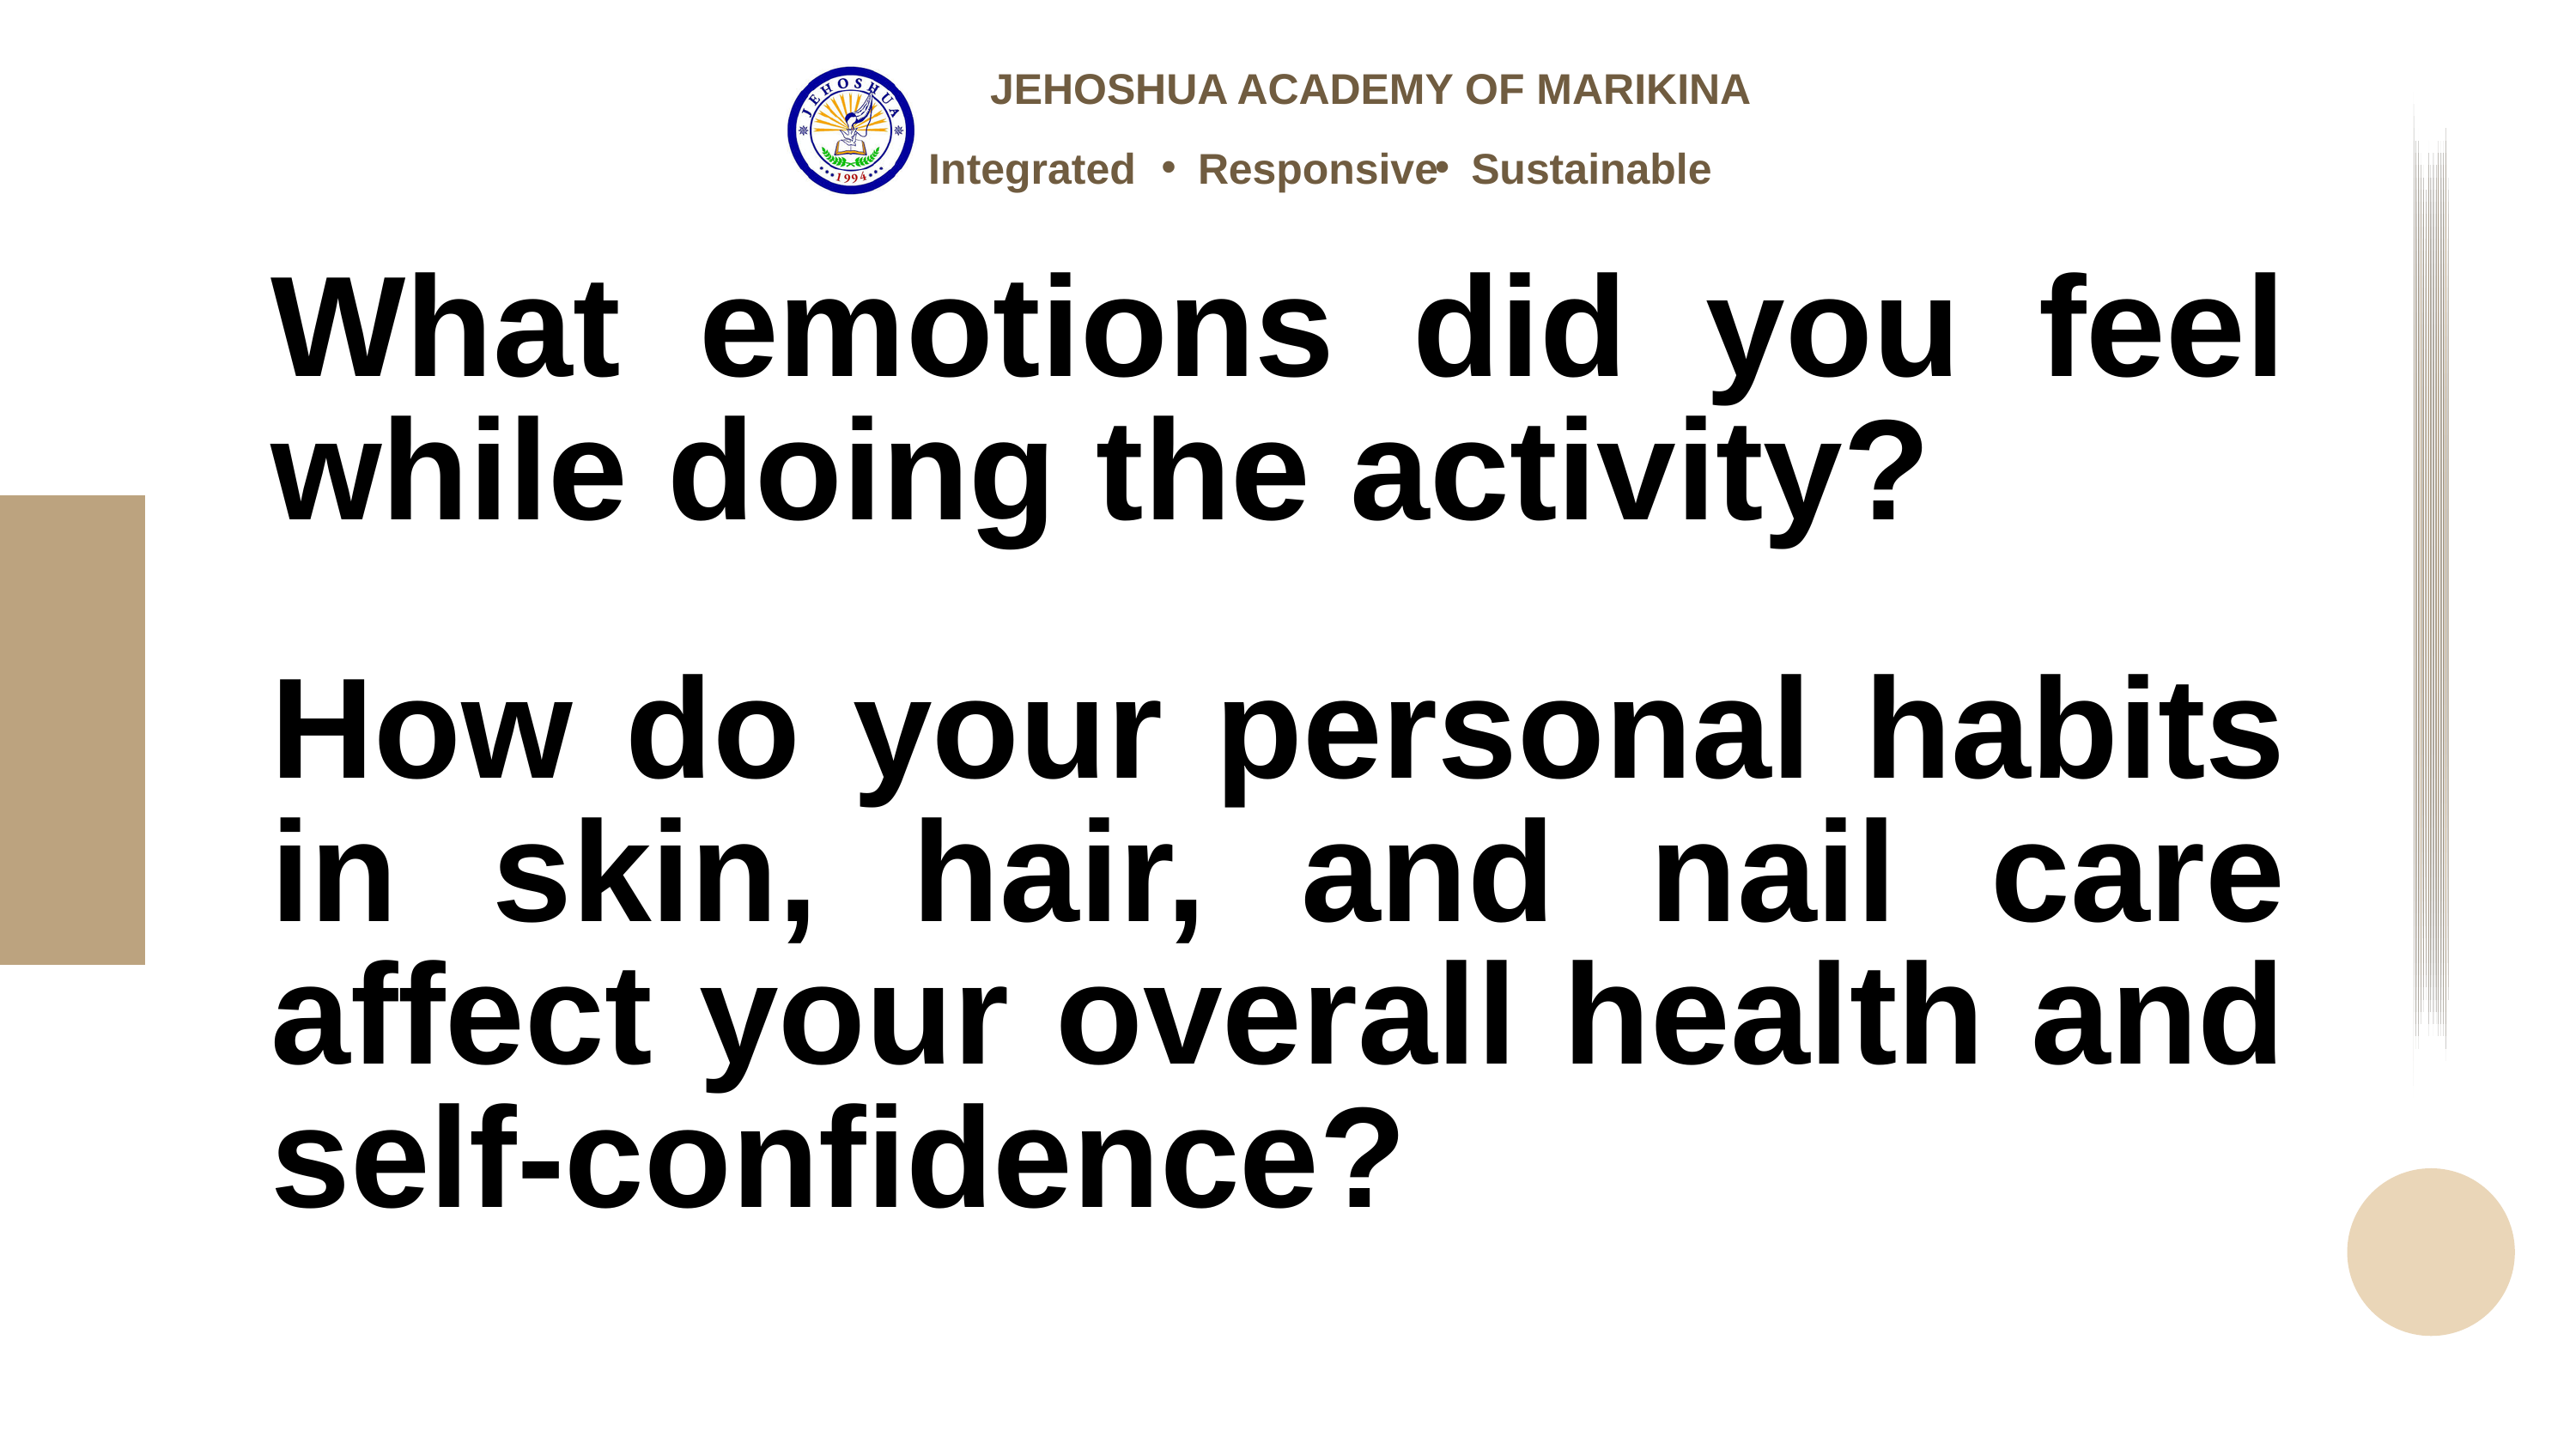

JEHOSHUA ACADEMY OF MARIKINA

Integrated
Responsive
Sustainable
What emotions did you feel while doing the activity?

How do your personal habits in skin, hair, and nail care affect your overall health and self-confidence?